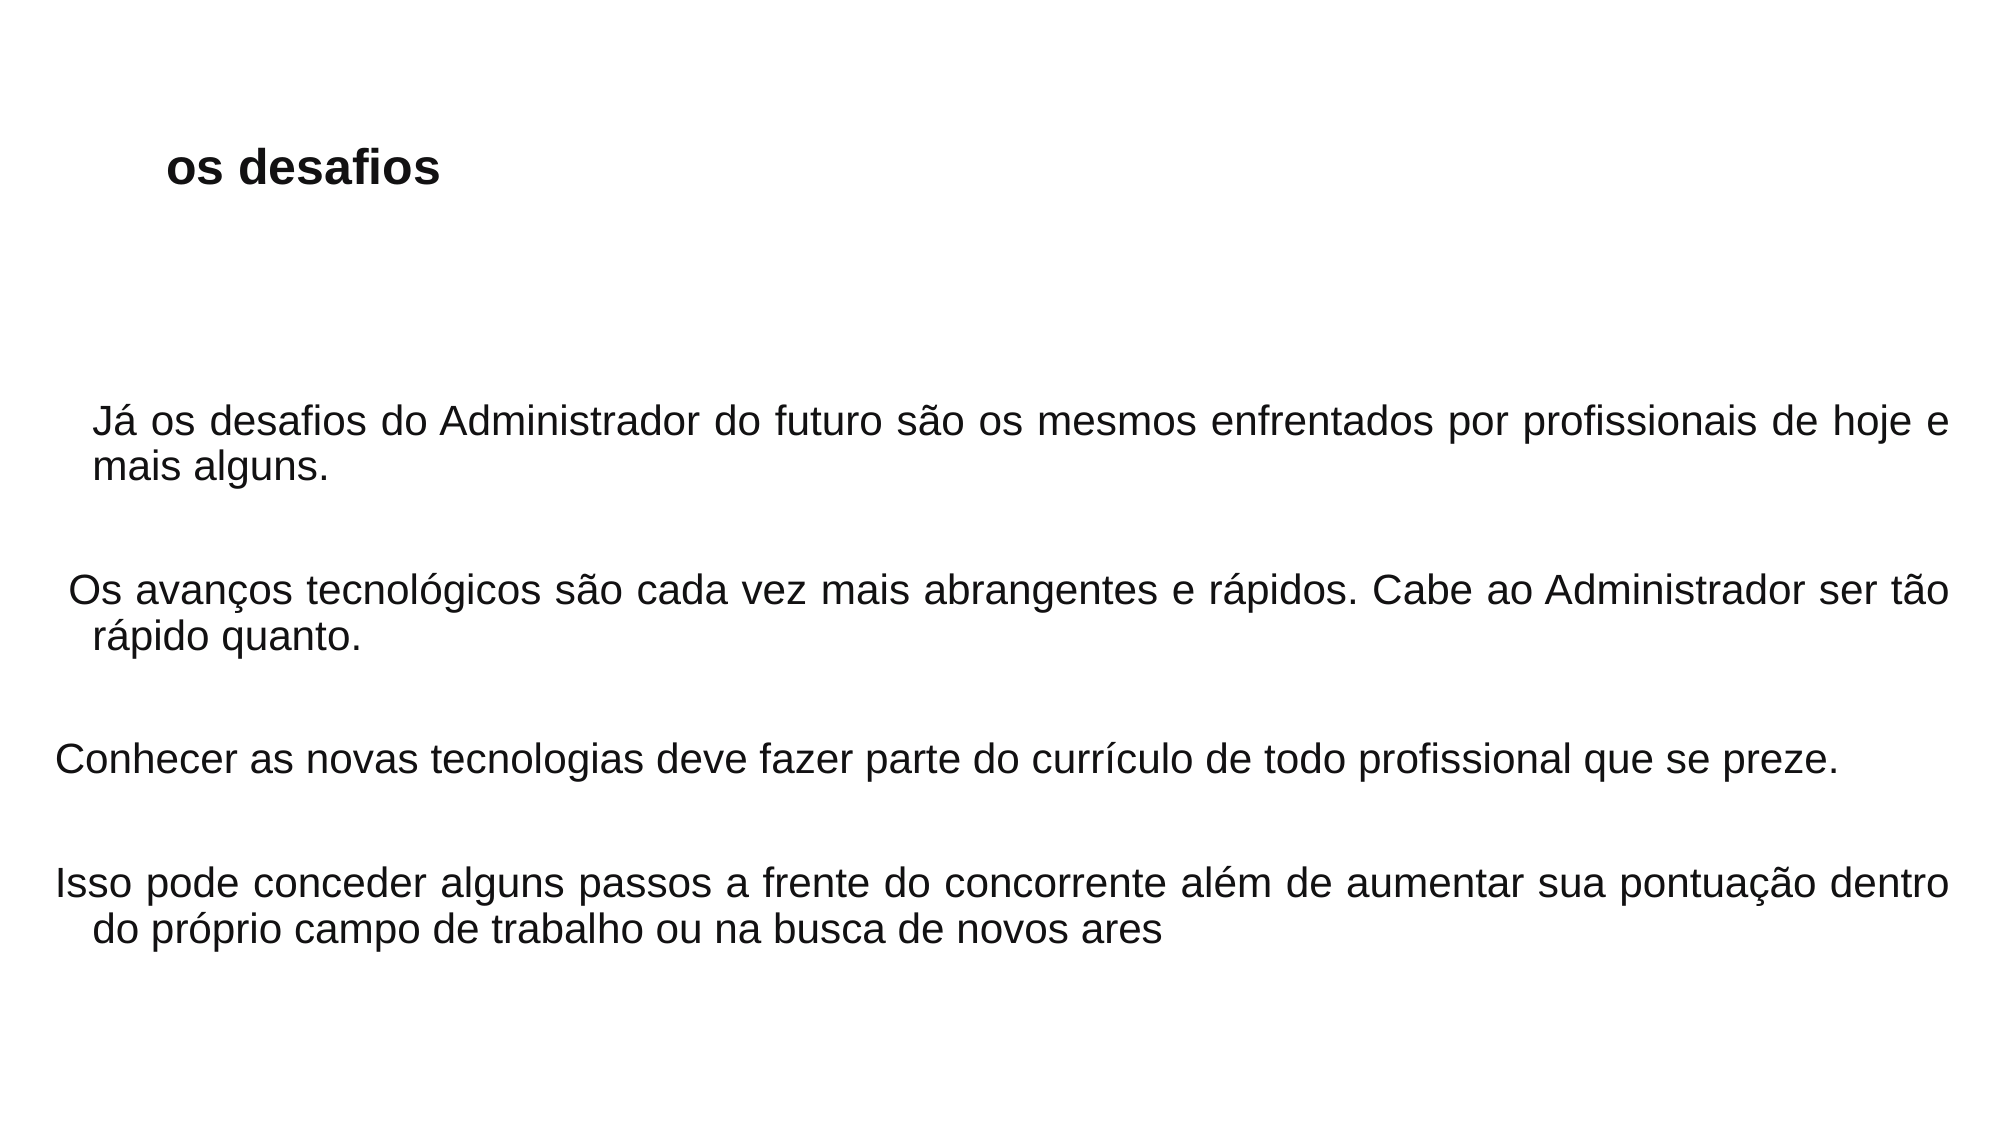

# os desafios
Já os desafios do Administrador do futuro são os mesmos enfrentados por profissionais de hoje e mais alguns.

 Os avanços tecnológicos são cada vez mais abrangentes e rápidos. Cabe ao Administrador ser tão rápido quanto.

Conhecer as novas tecnologias deve fazer parte do currículo de todo profissional que se preze.

Isso pode conceder alguns passos a frente do concorrente além de aumentar sua pontuação dentro do próprio campo de trabalho ou na busca de novos ares